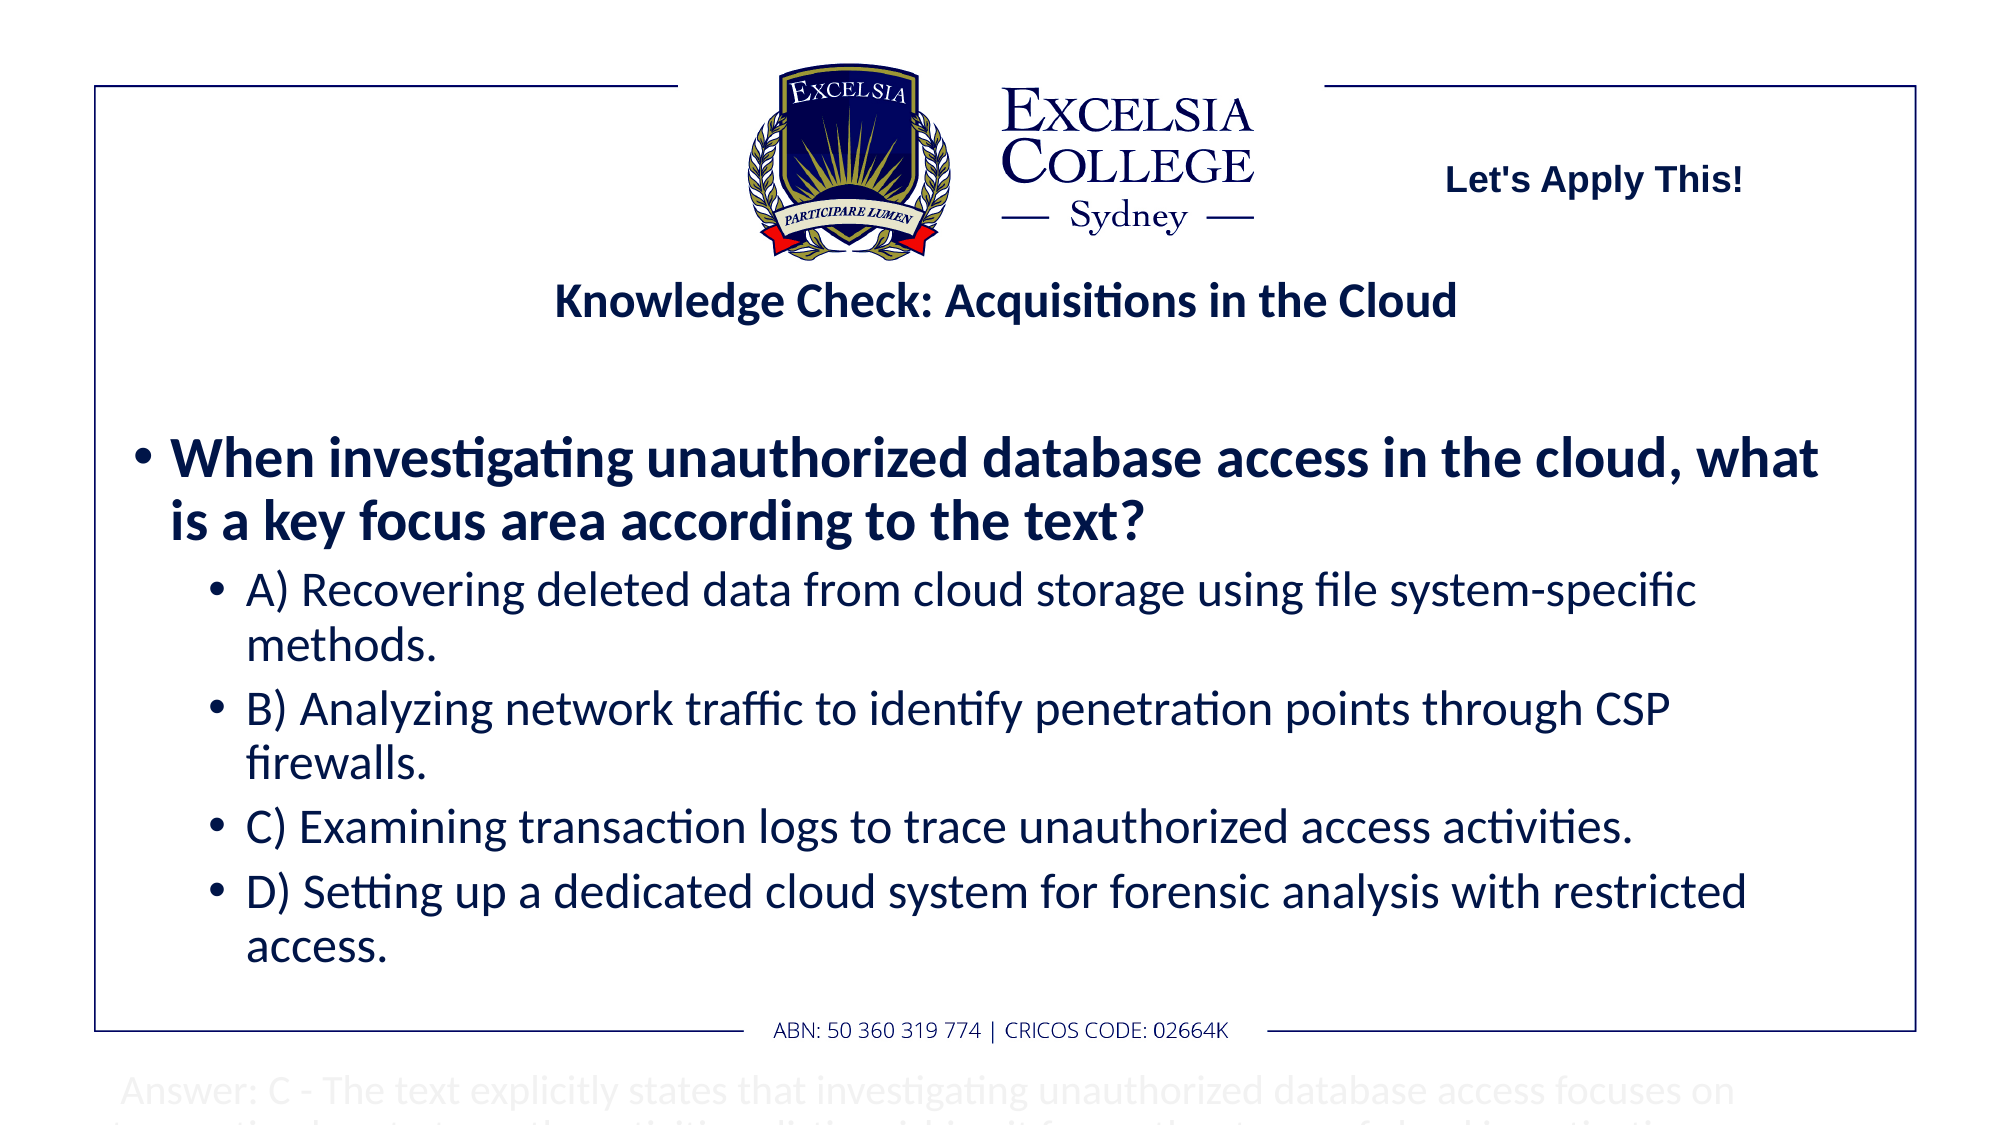

Let's Apply This!
# Knowledge Check: Acquisitions in the Cloud

When investigating unauthorized database access in the cloud, what is a key focus area according to the text?
A) Recovering deleted data from cloud storage using file system-specific methods.
B) Analyzing network traffic to identify penetration points through CSP firewalls.
C) Examining transaction logs to trace unauthorized access activities.
D) Setting up a dedicated cloud system for forensic analysis with restricted access.

 Answer: C - The text explicitly states that investigating unauthorized database access focuses on transaction logs to trace the activities, distinguishing it from other types of cloud investigations.